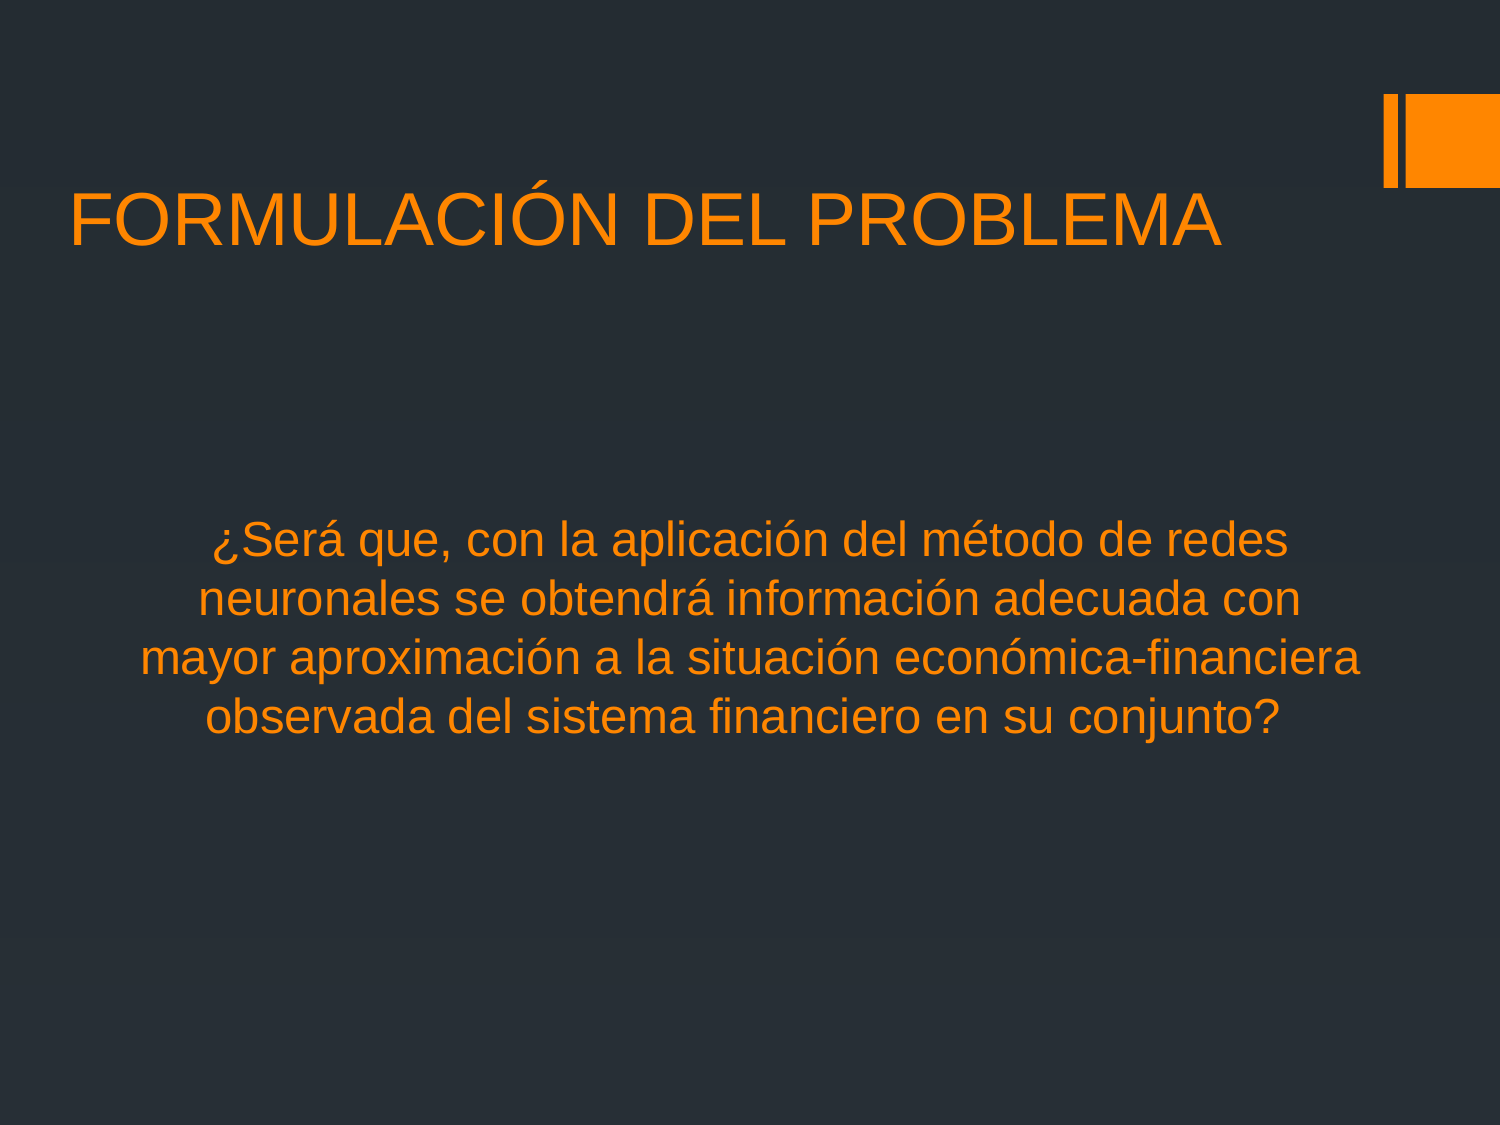

# FORMULACIÓN DEL PROBLEMA
¿Será que, con la aplicación del método de redes neuronales se obtendrá información adecuada con mayor aproximación a la situación económica-financiera observada del sistema financiero en su conjunto?